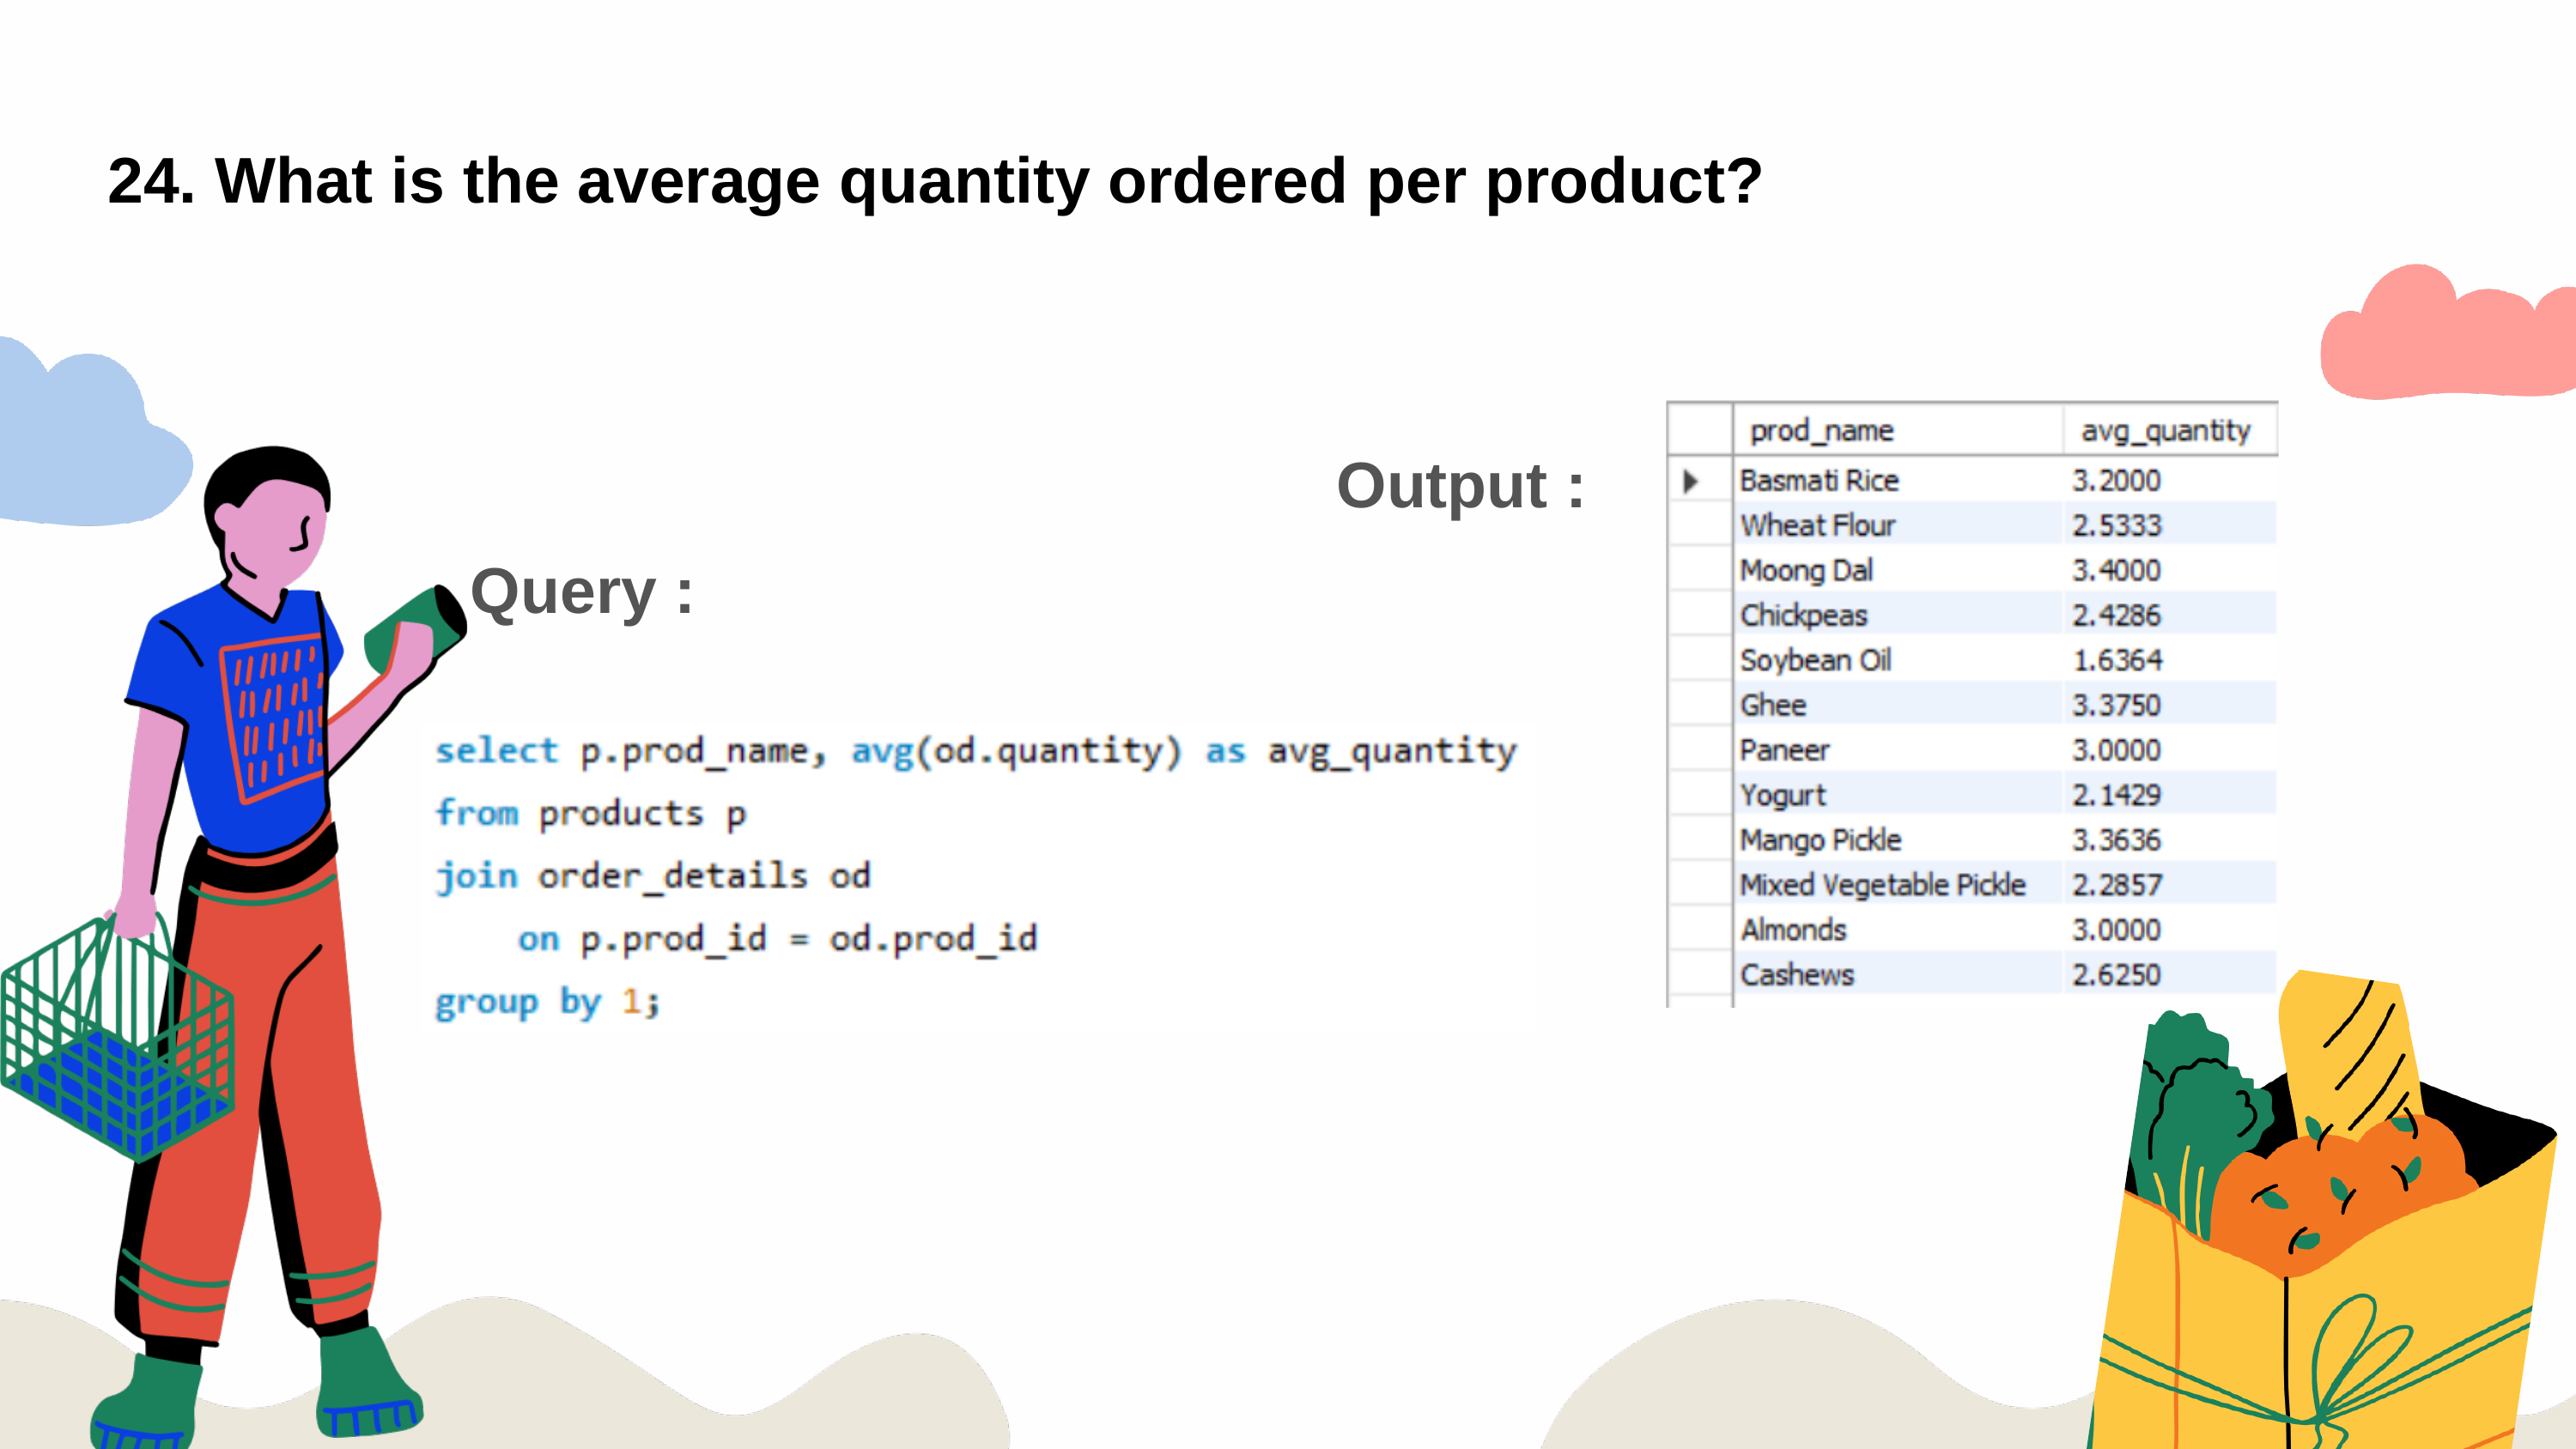

24. What is the average quantity ordered per product?

Output :
Query :